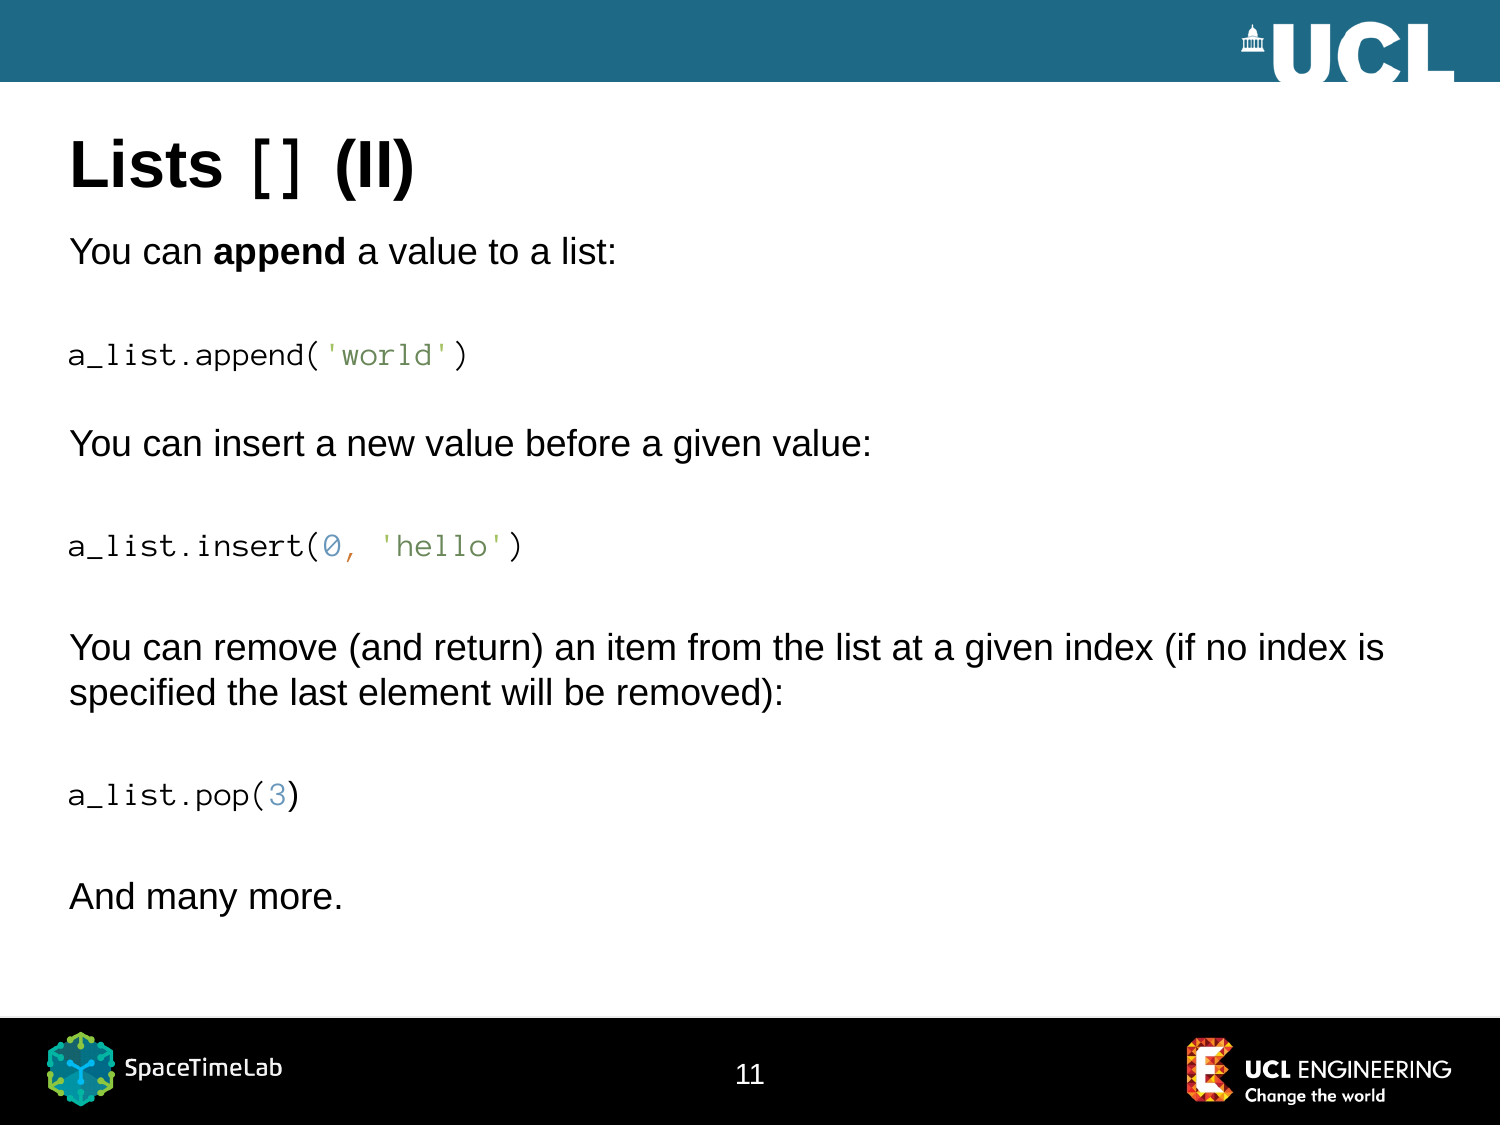

# Lists [] (II)
You can append a value to a list:

a_list.append('world')
You can insert a new value before a given value:

a_list.insert(0, 'hello')

You can remove (and return) an item from the list at a given index (if no index is specified the last element will be removed):

a_list.pop(3)

And many more.

12